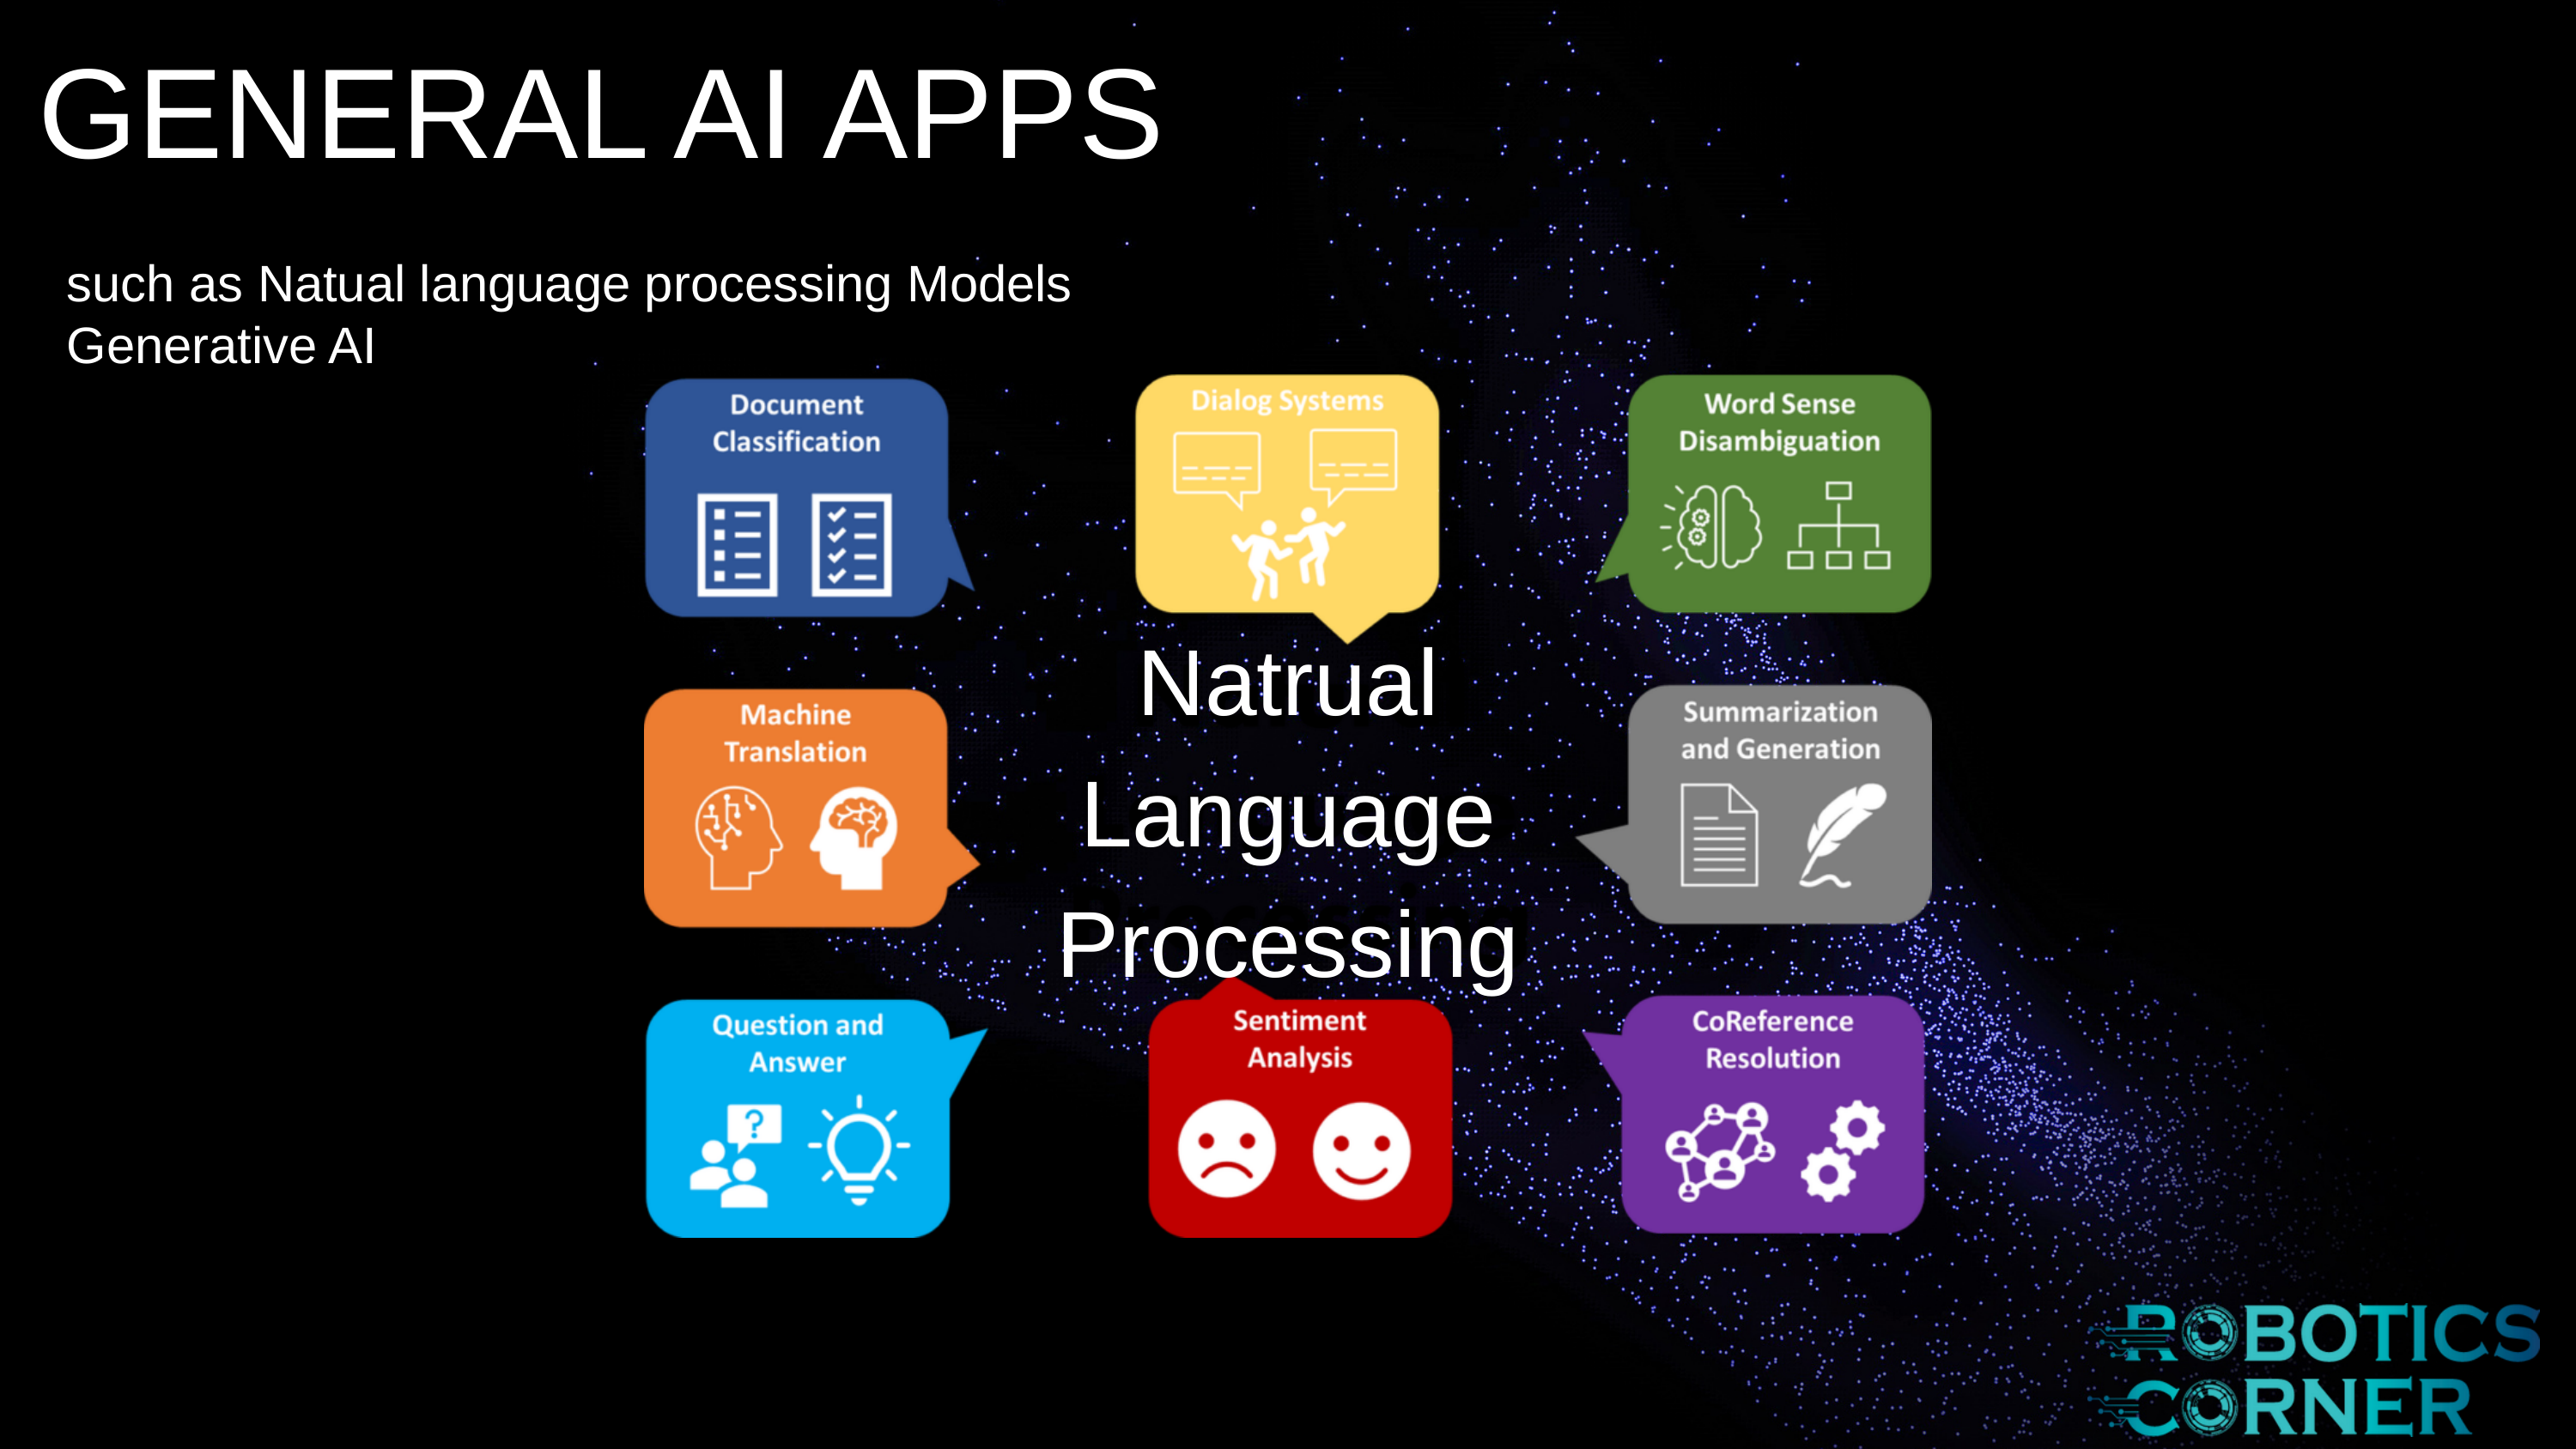

GENERAL AI APPS
such as Natual language processing Models
Generative AI

Natrual Language Processing